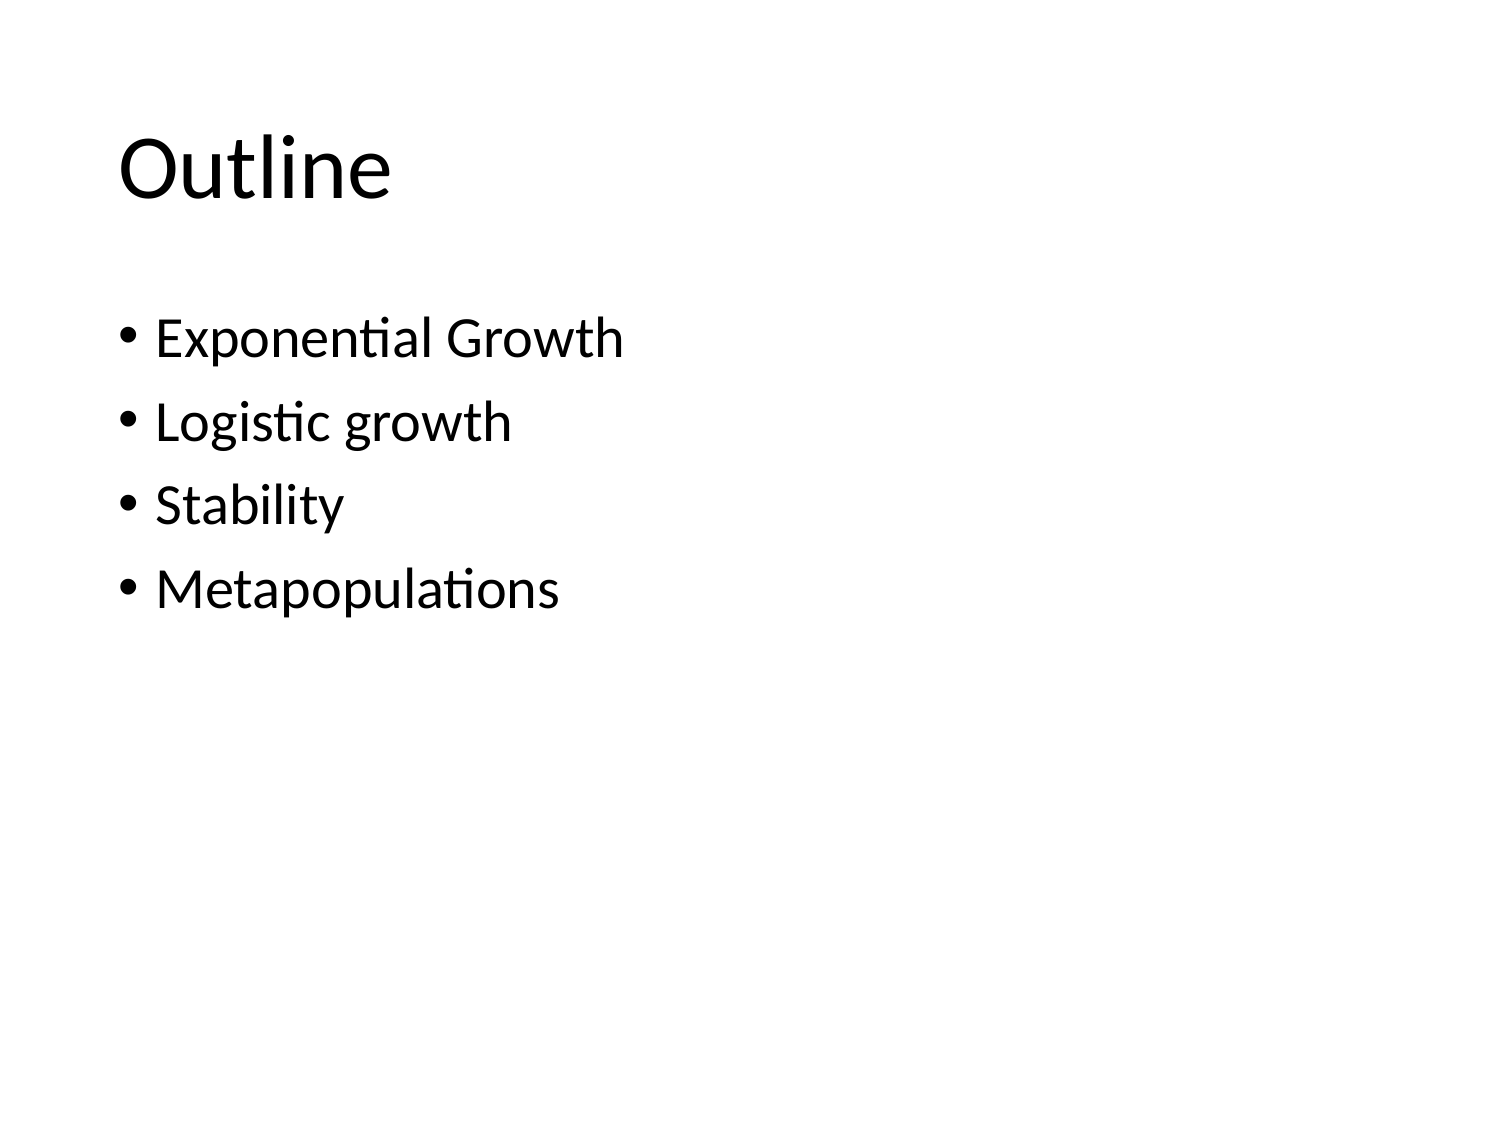

# Outline
Exponential Growth
Logistic growth
Stability
Metapopulations